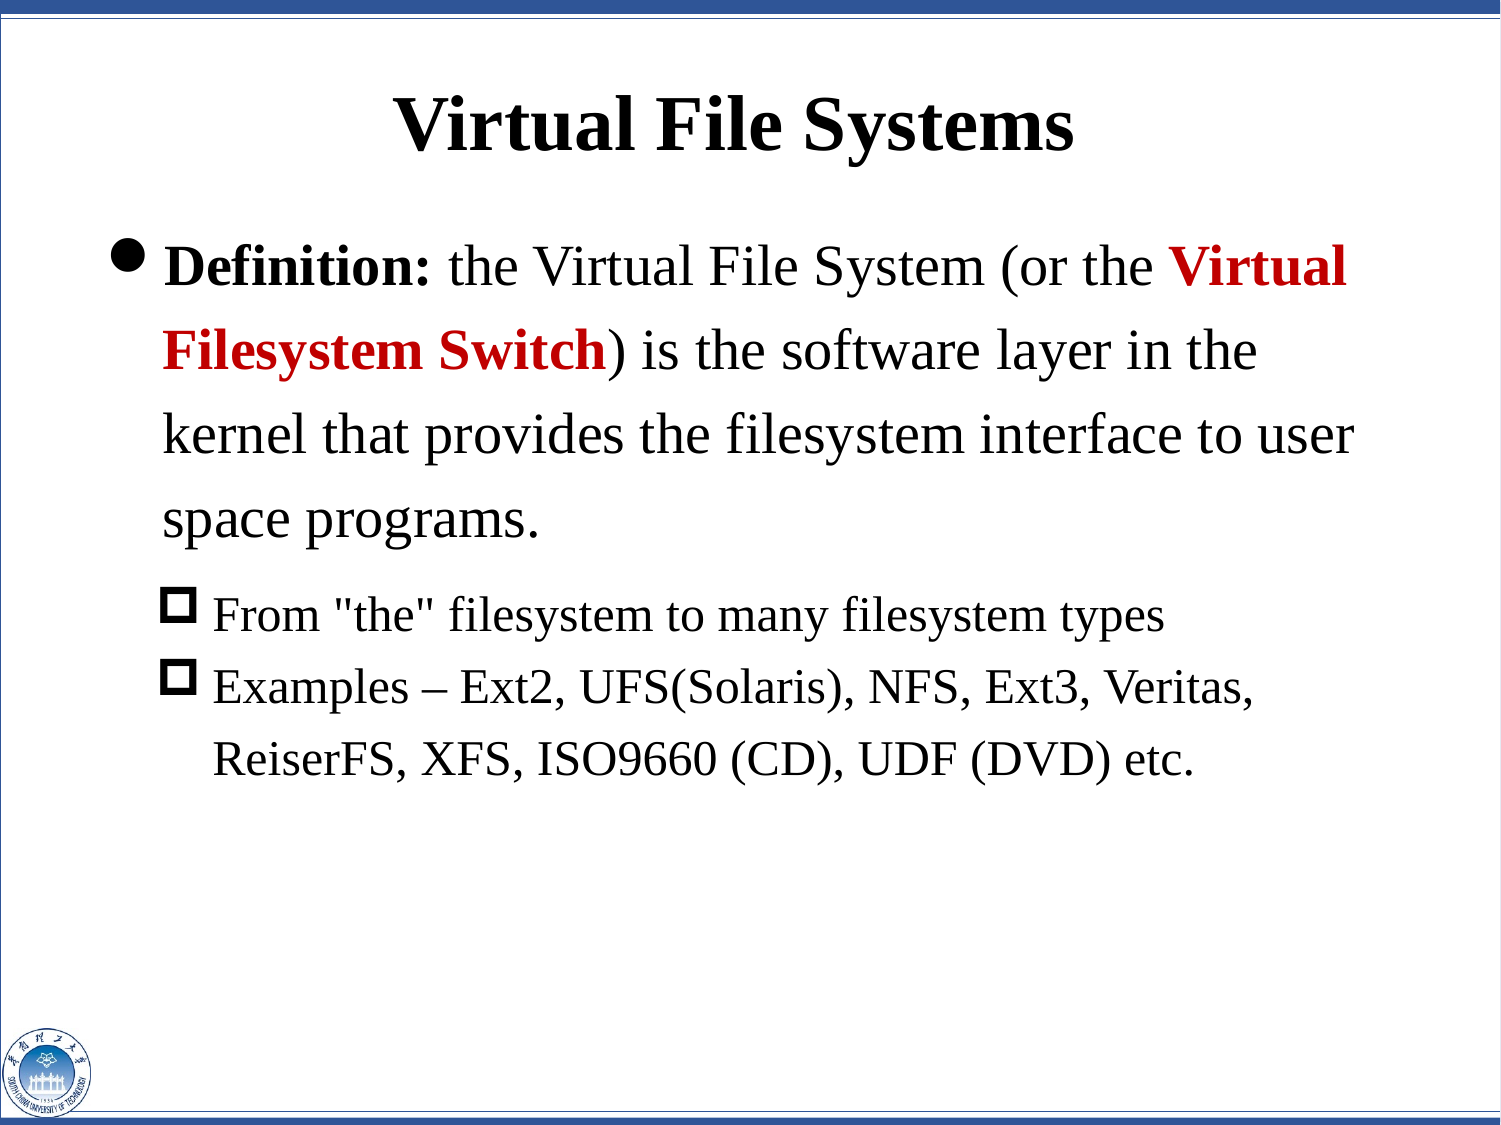

Virtual File Systems
Definition: the Virtual File System (or the Virtual Filesystem Switch) is the software layer in the kernel that provides the filesystem interface to user space programs.
From "the" filesystem to many filesystem types
Examples – Ext2, UFS(Solaris), NFS, Ext3, Veritas, ReiserFS, XFS, ISO9660 (CD), UDF (DVD) etc.